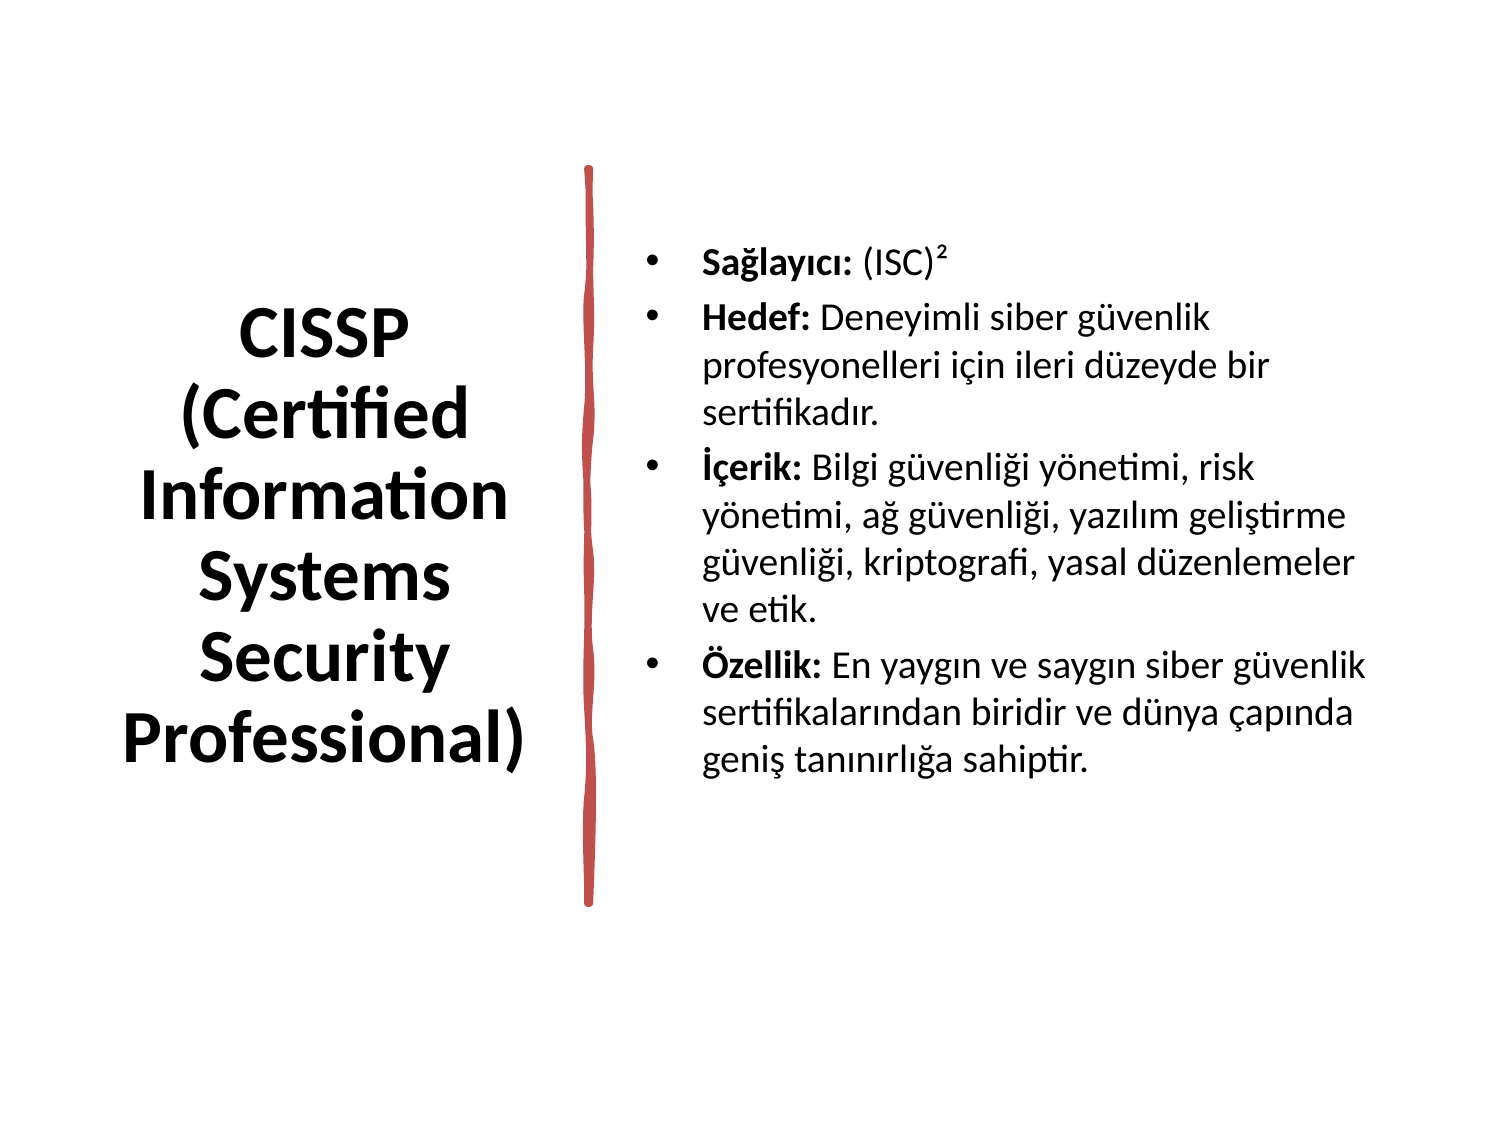

# CISSP (Certified Information Systems Security Professional)
Sağlayıcı: (ISC)²
Hedef: Deneyimli siber güvenlik profesyonelleri için ileri düzeyde bir sertifikadır.
İçerik: Bilgi güvenliği yönetimi, risk yönetimi, ağ güvenliği, yazılım geliştirme güvenliği, kriptografi, yasal düzenlemeler ve etik.
Özellik: En yaygın ve saygın siber güvenlik sertifikalarından biridir ve dünya çapında geniş tanınırlığa sahiptir.